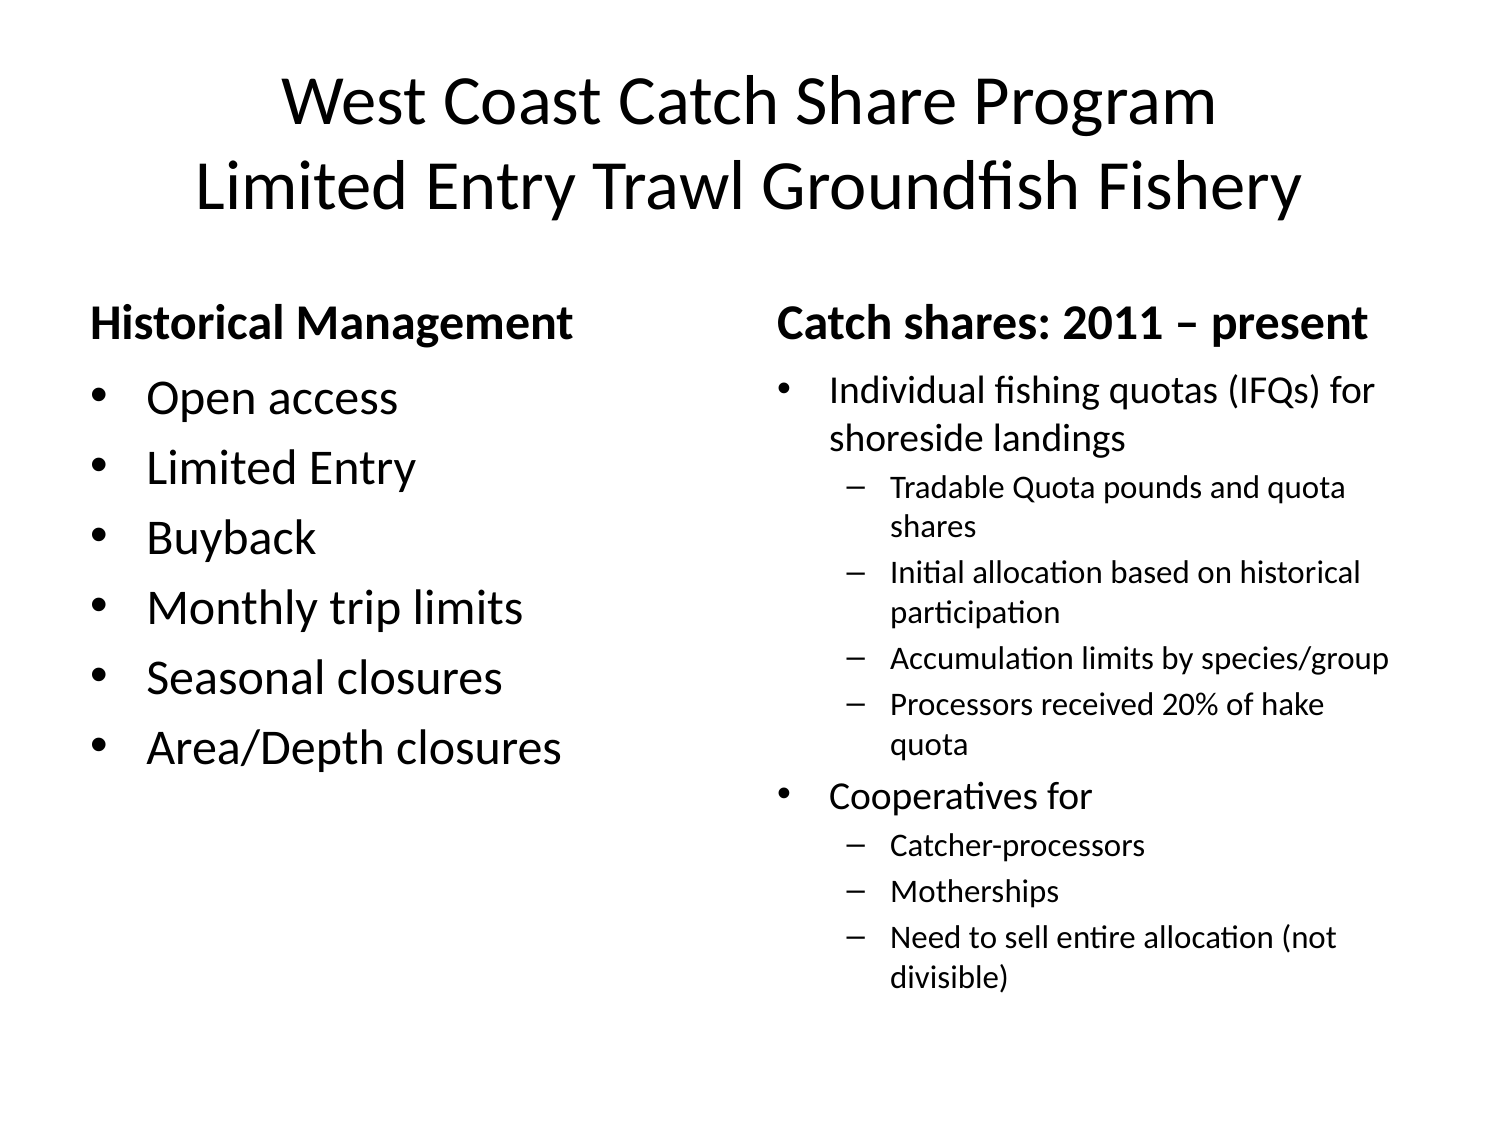

# West Coast Catch Share Program Limited Entry Trawl Groundfish Fishery
Historical Management
Catch shares: 2011 – present
Open access
Limited Entry
Buyback
Monthly trip limits
Seasonal closures
Area/Depth closures

Individual fishing quotas (IFQs) for shoreside landings
Tradable Quota pounds and quota shares
Initial allocation based on historical participation
Accumulation limits by species/group
Processors received 20% of hake quota
Cooperatives for
Catcher-processors
Motherships
Need to sell entire allocation (not divisible)